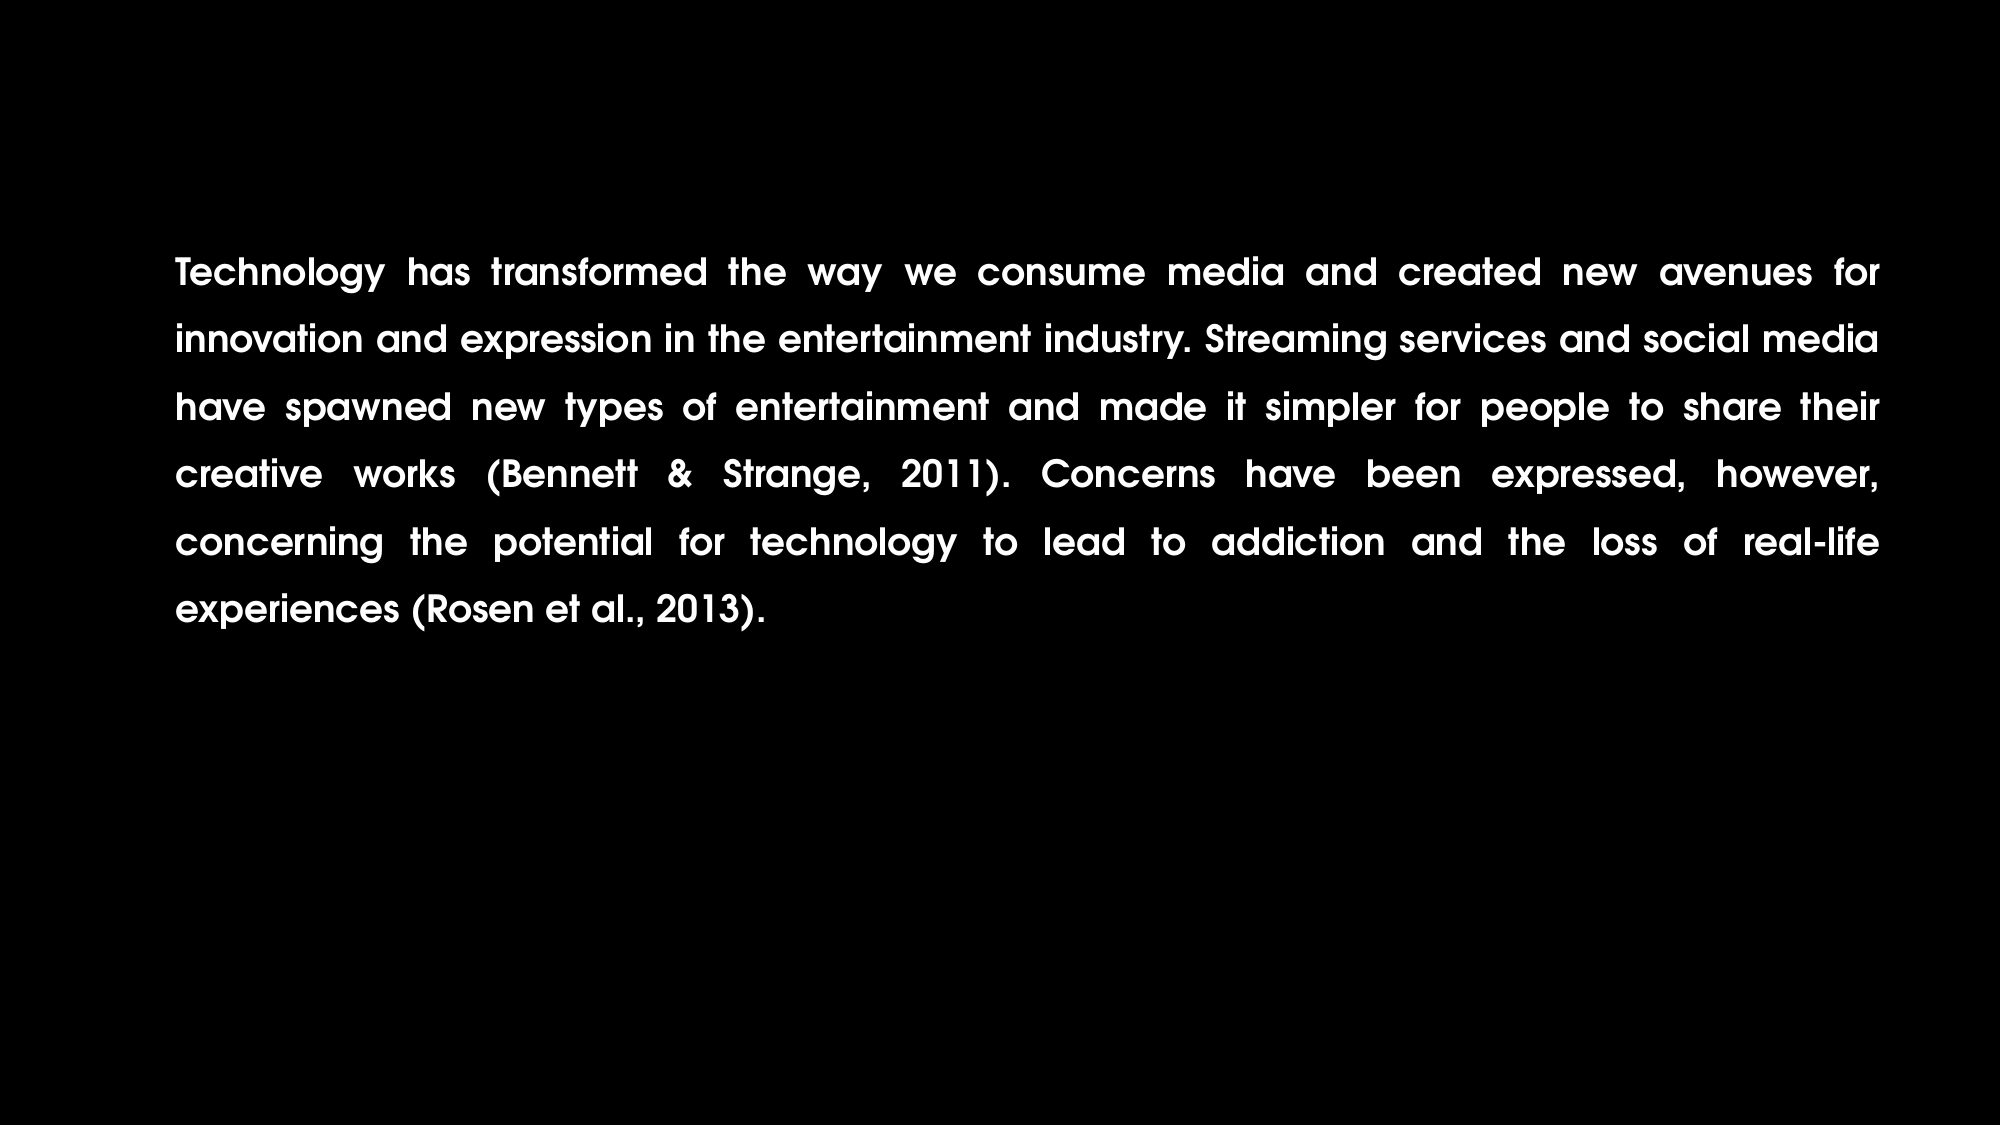

Technology has transformed the way we consume media and created new avenues for innovation and expression in the entertainment industry. Streaming services and social media have spawned new types of entertainment and made it simpler for people to share their creative works (Bennett & Strange, 2011). Concerns have been expressed, however, concerning the potential for technology to lead to addiction and the loss of real-life experiences (Rosen et al., 2013).